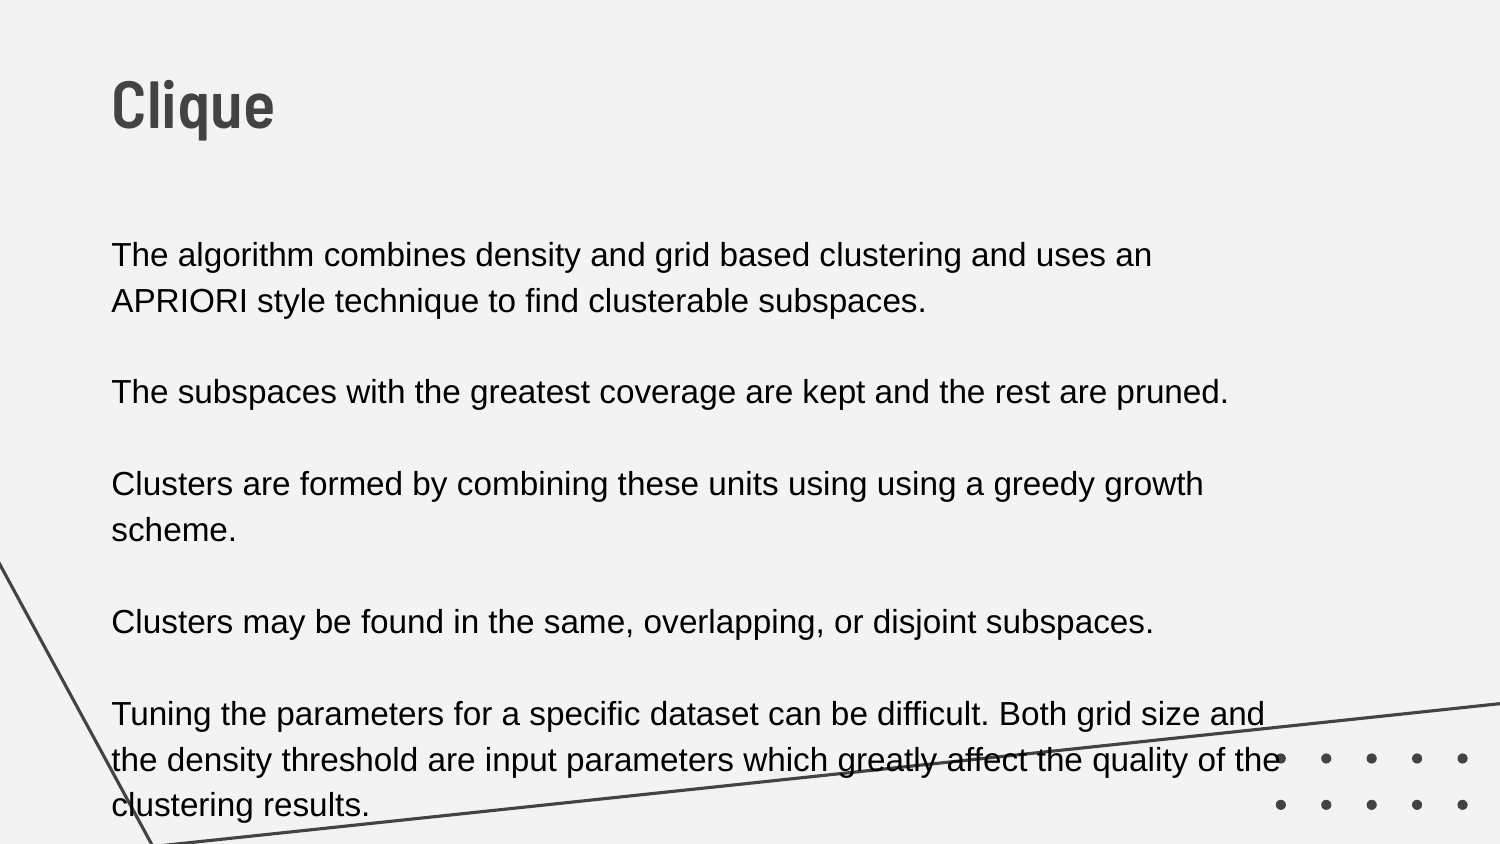

Clique
The algorithm combines density and grid based clustering and uses an APRIORI style technique to find clusterable subspaces.

The subspaces with the greatest coverage are kept and the rest are pruned.

Clusters are formed by combining these units using using a greedy growth scheme.

Clusters may be found in the same, overlapping, or disjoint subspaces.

Tuning the parameters for a specific dataset can be difficult. Both grid size and the density threshold are input parameters which greatly affect the quality of the clustering results.